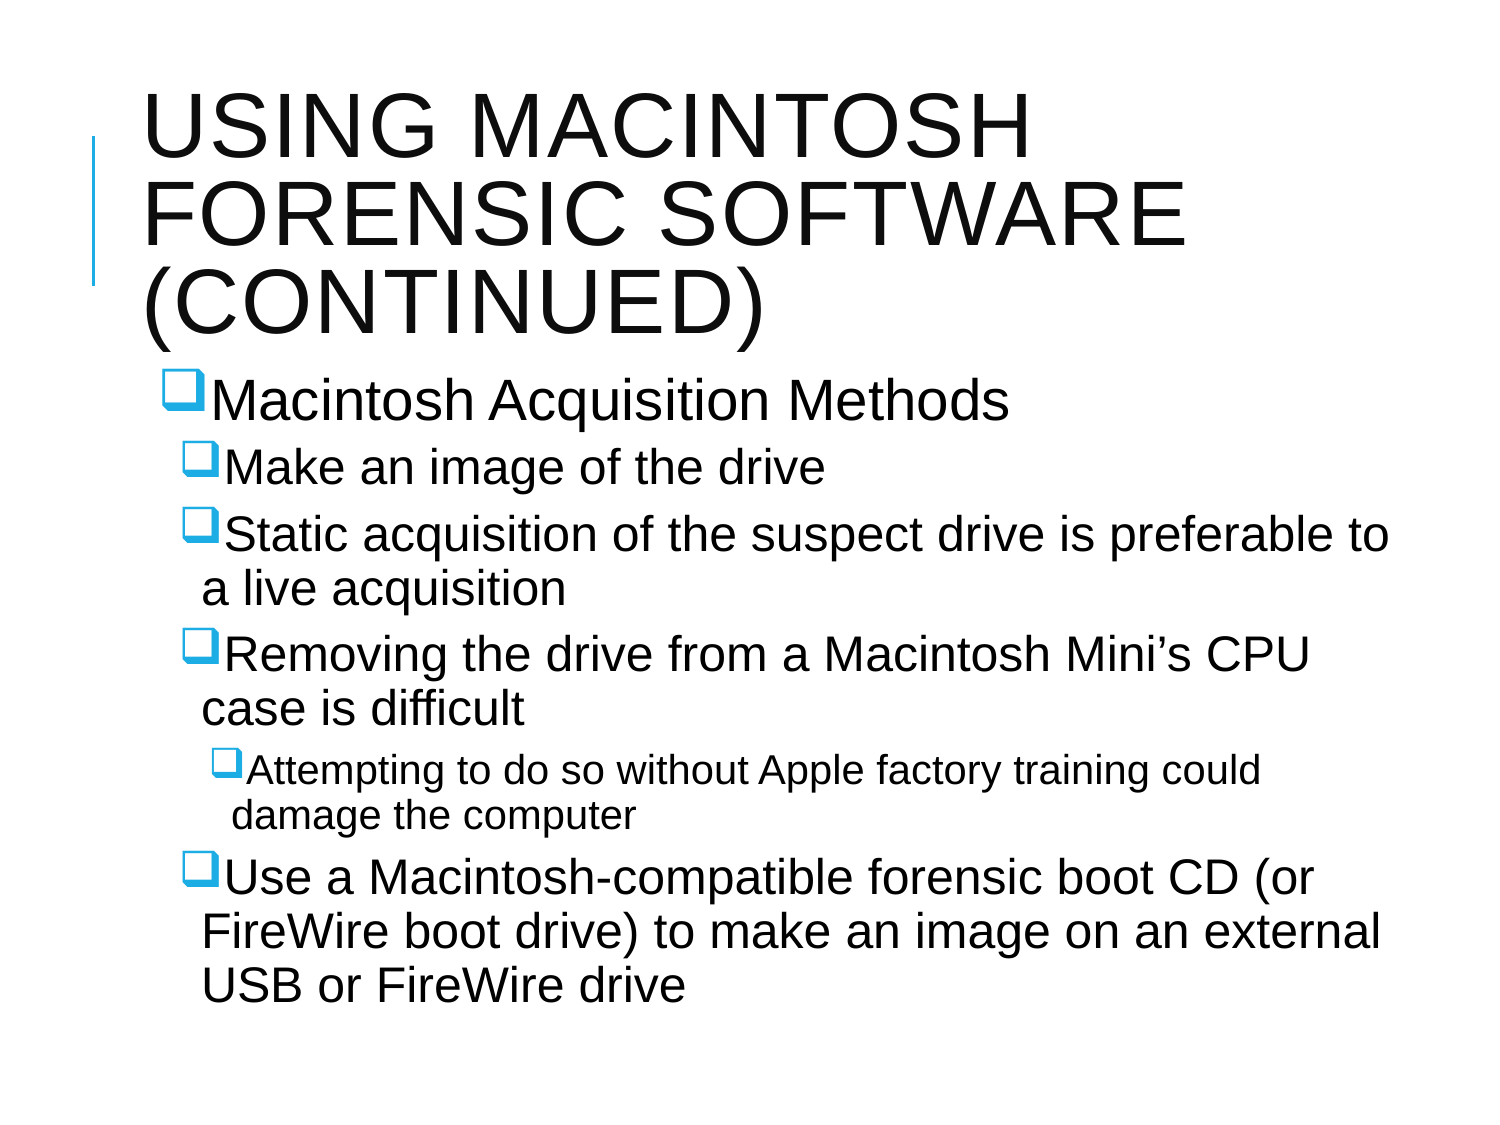

# Using Macintosh Forensic Software (continued)
Macintosh Acquisition Methods
Make an image of the drive
Static acquisition of the suspect drive is preferable to a live acquisition
Removing the drive from a Macintosh Mini’s CPU case is difficult
Attempting to do so without Apple factory training could damage the computer
Use a Macintosh-compatible forensic boot CD (or FireWire boot drive) to make an image on an external USB or FireWire drive